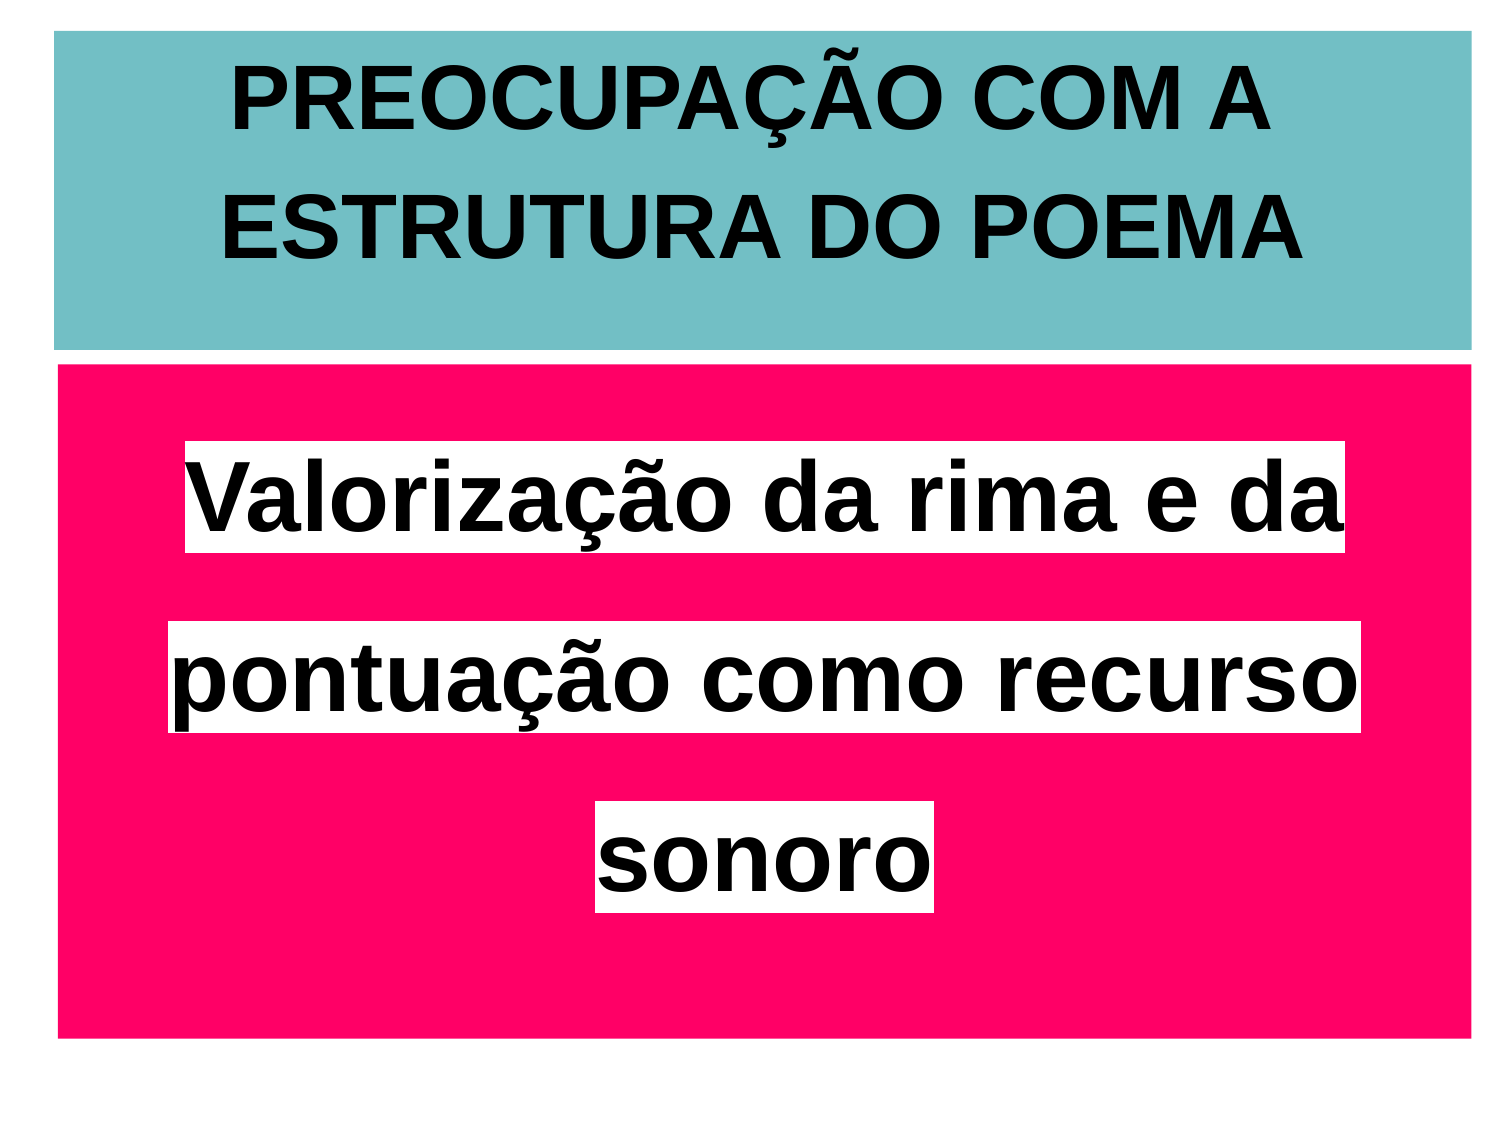

PREOCUPAÇÃO COM A
ESTRUTURA DO POEMA
Valorização da rima e da pontuação como recurso sonoro